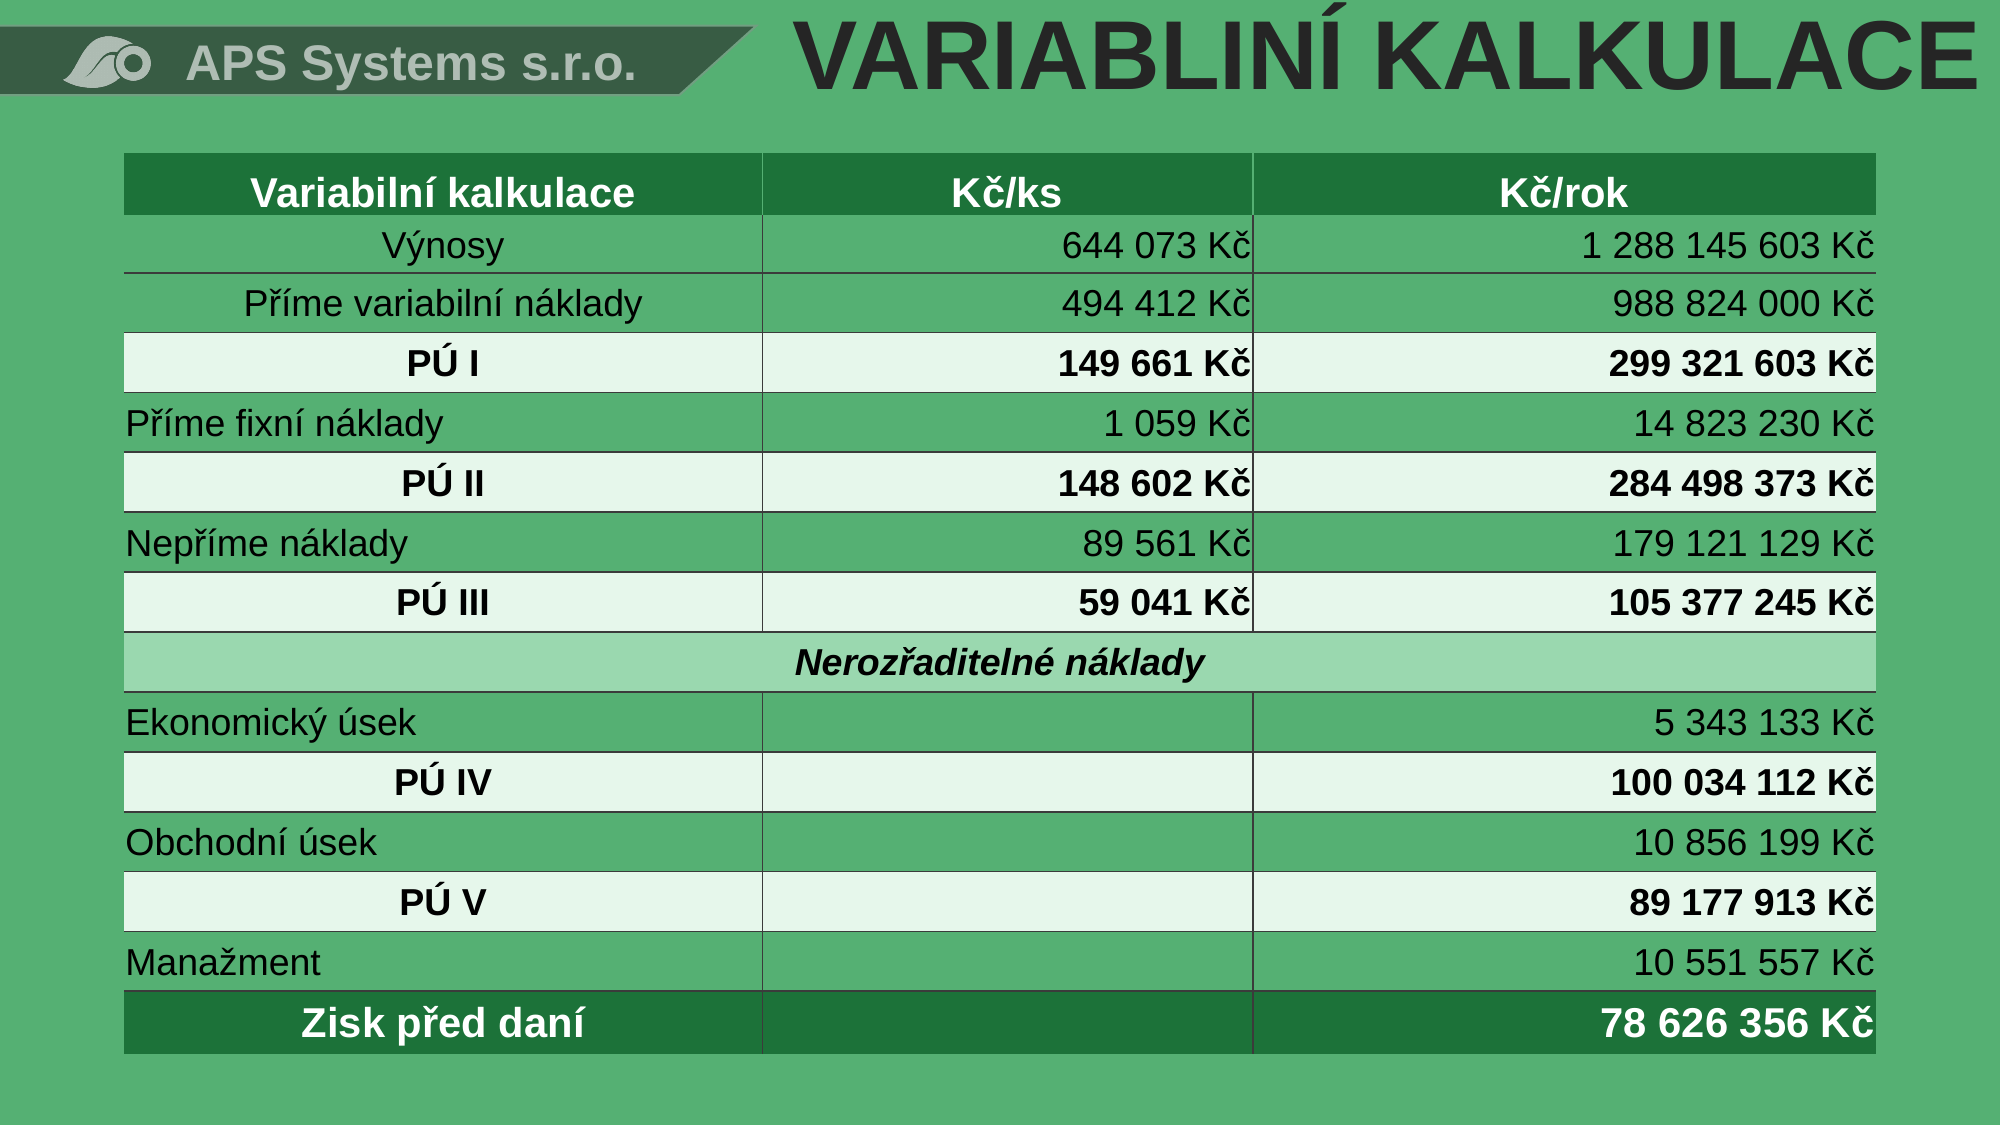

# VARIABLINÍ KALKULACE
| Variabilní kalkulace | Kč/ks | Kč/rok |
| --- | --- | --- |
| Výnosy | 644 073 Kč | 1 288 145 603 Kč |
| Příme variabilní náklady | 494 412 Kč | 988 824 000 Kč |
| PÚ I | 149 661 Kč | 299 321 603 Kč |
| Příme fixní náklady | 1 059 Kč | 14 823 230 Kč |
| PÚ II | 148 602 Kč | 284 498 373 Kč |
| Nepříme náklady | 89 561 Kč | 179 121 129 Kč |
| PÚ III | 59 041 Kč | 105 377 245 Kč |
| Nerozřaditelné náklady |  |  |
| Ekonomický úsek |  | 5 343 133 Kč |
| PÚ IV |  | 100 034 112 Kč |
| Obchodní úsek |  | 10 856 199 Kč |
| PÚ V |  | 89 177 913 Kč |
| Manažment |  | 10 551 557 Kč |
| Zisk před daní |  | 78 626 356 Kč |